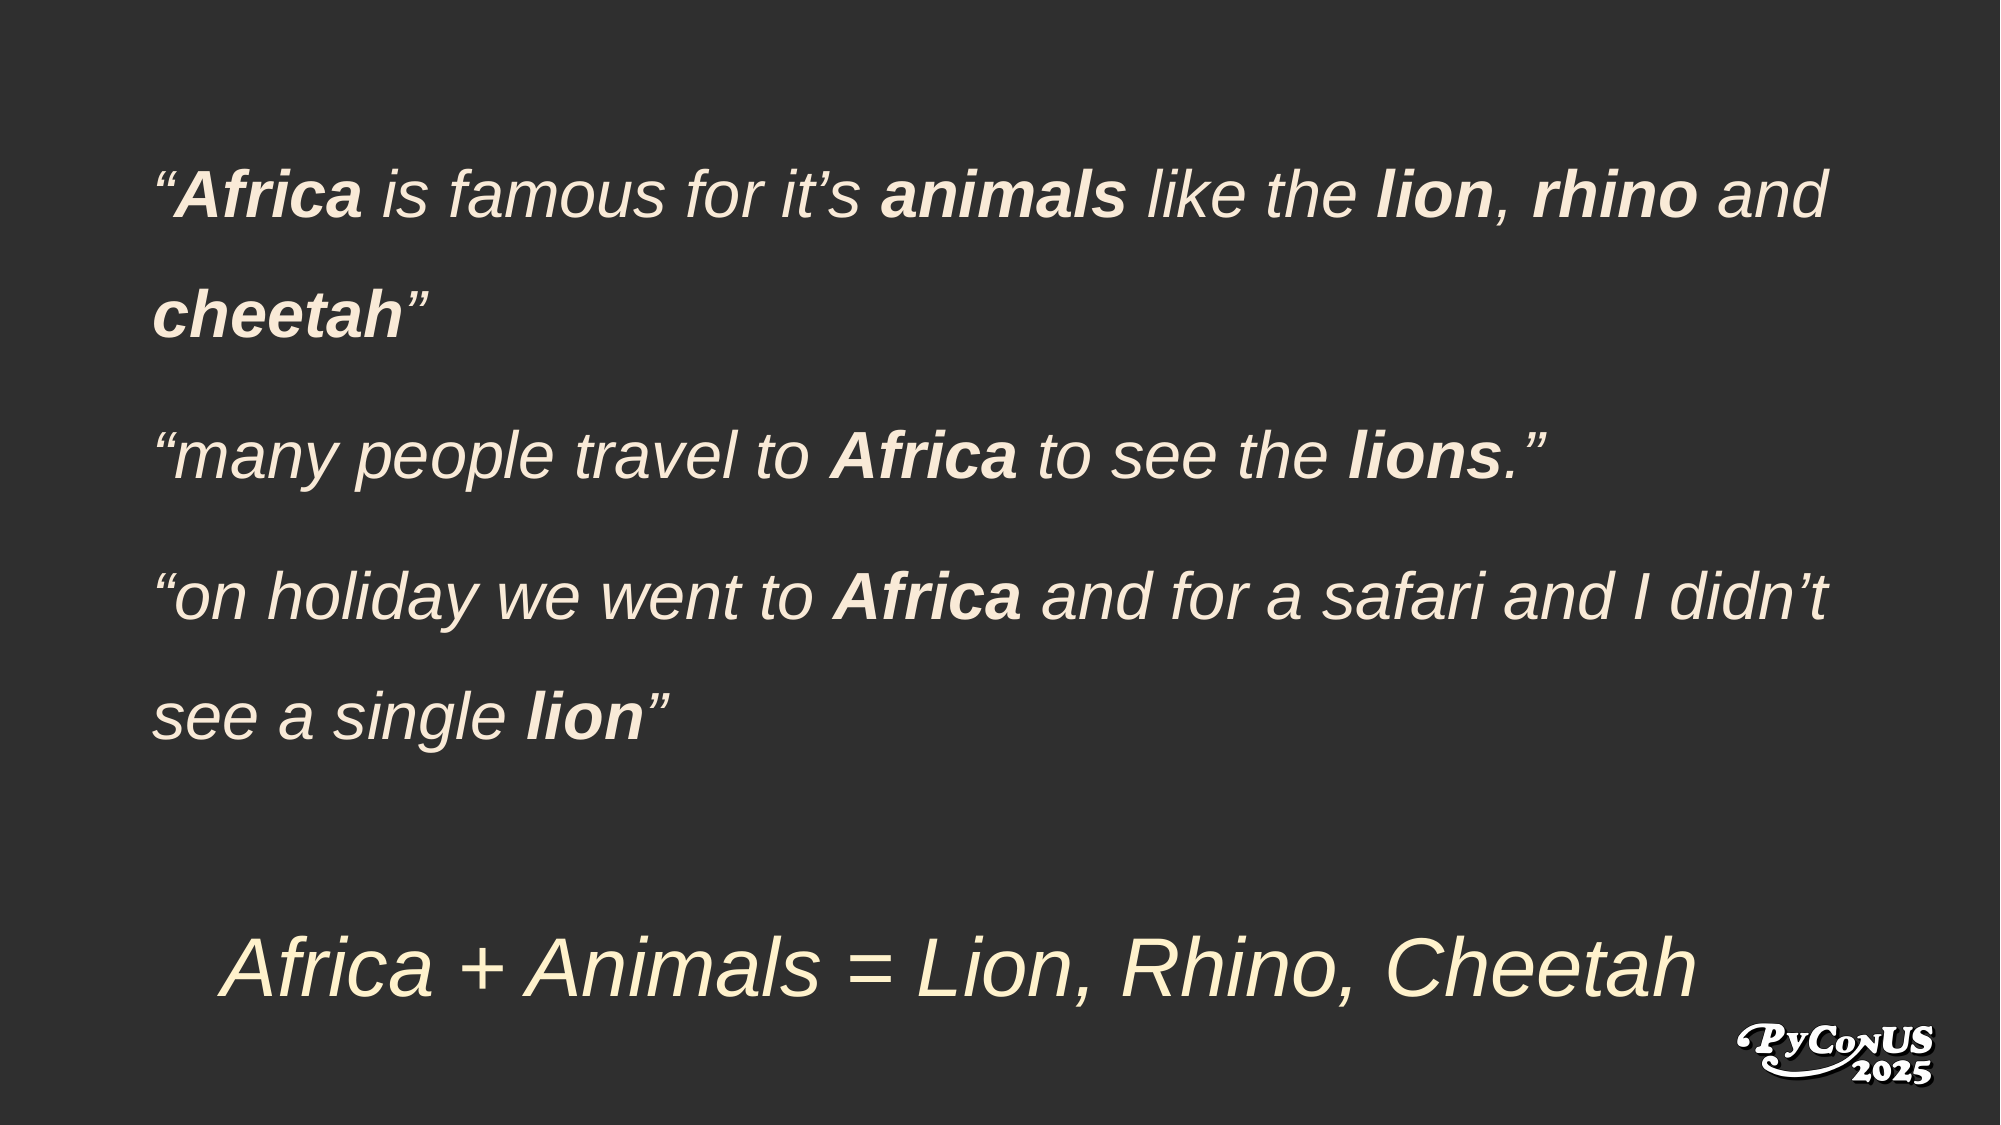

“Africa is famous for it’s animals like the lion, rhino and cheetah”
“many people travel to Africa to see the lions.”
“on holiday we went to Africa and for a safari and I didn’t see a single lion”
Africa + Animals = Lion, Rhino, Cheetah